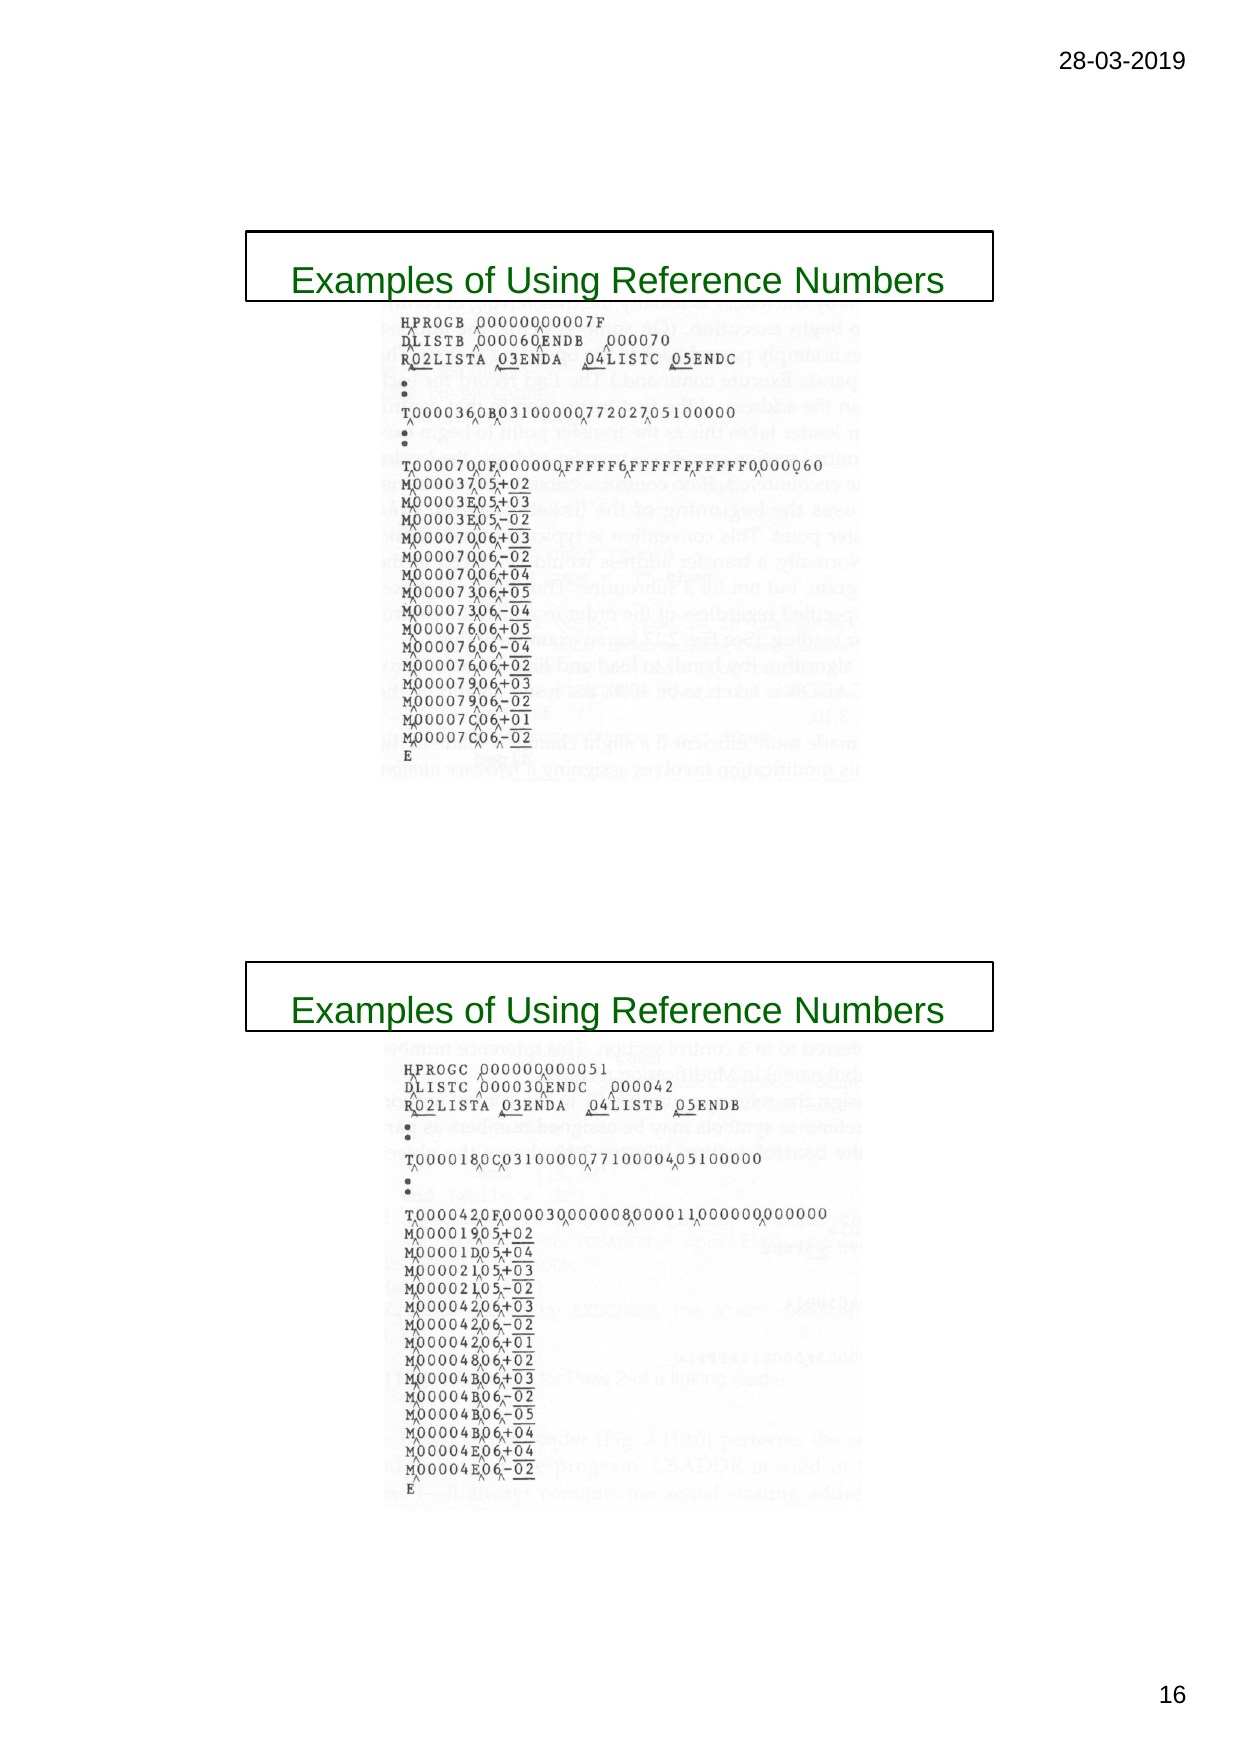

28-03-2019
Examples of Using Reference Numbers

Examples of Using Reference Numbers

16